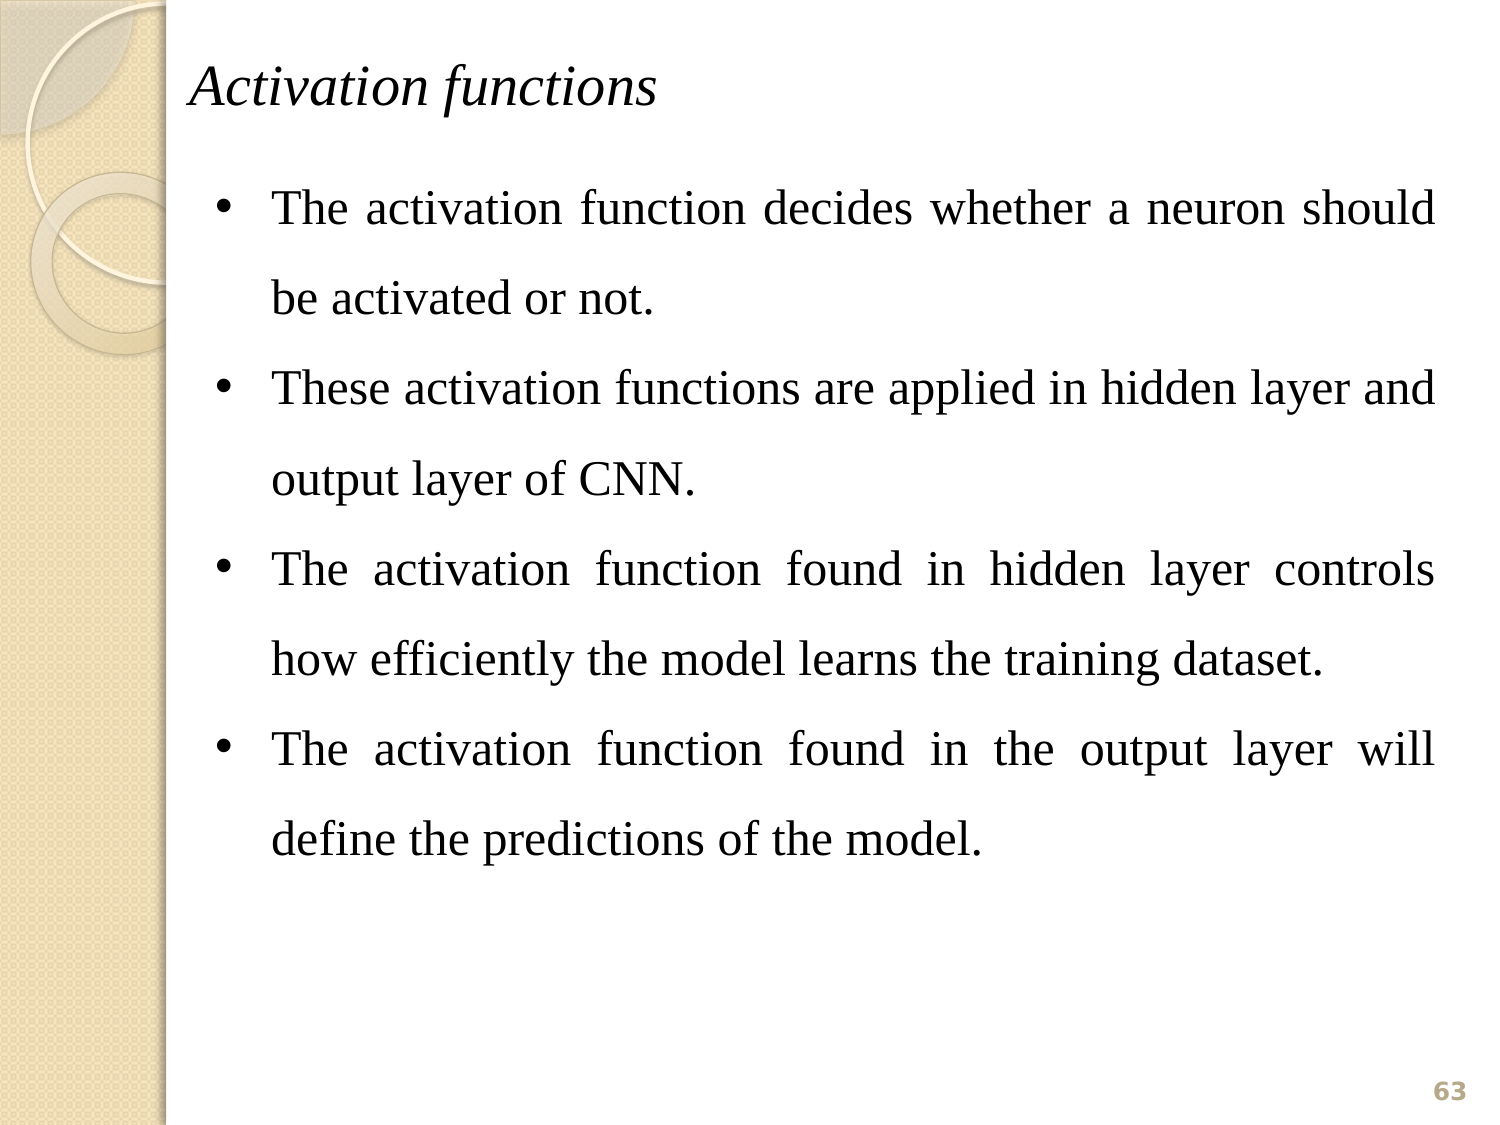

Activation functions
The activation function decides whether a neuron should be activated or not.
These activation functions are applied in hidden layer and output layer of CNN.
The activation function found in hidden layer controls how efficiently the model learns the training dataset.
The activation function found in the output layer will define the predictions of the model.
63